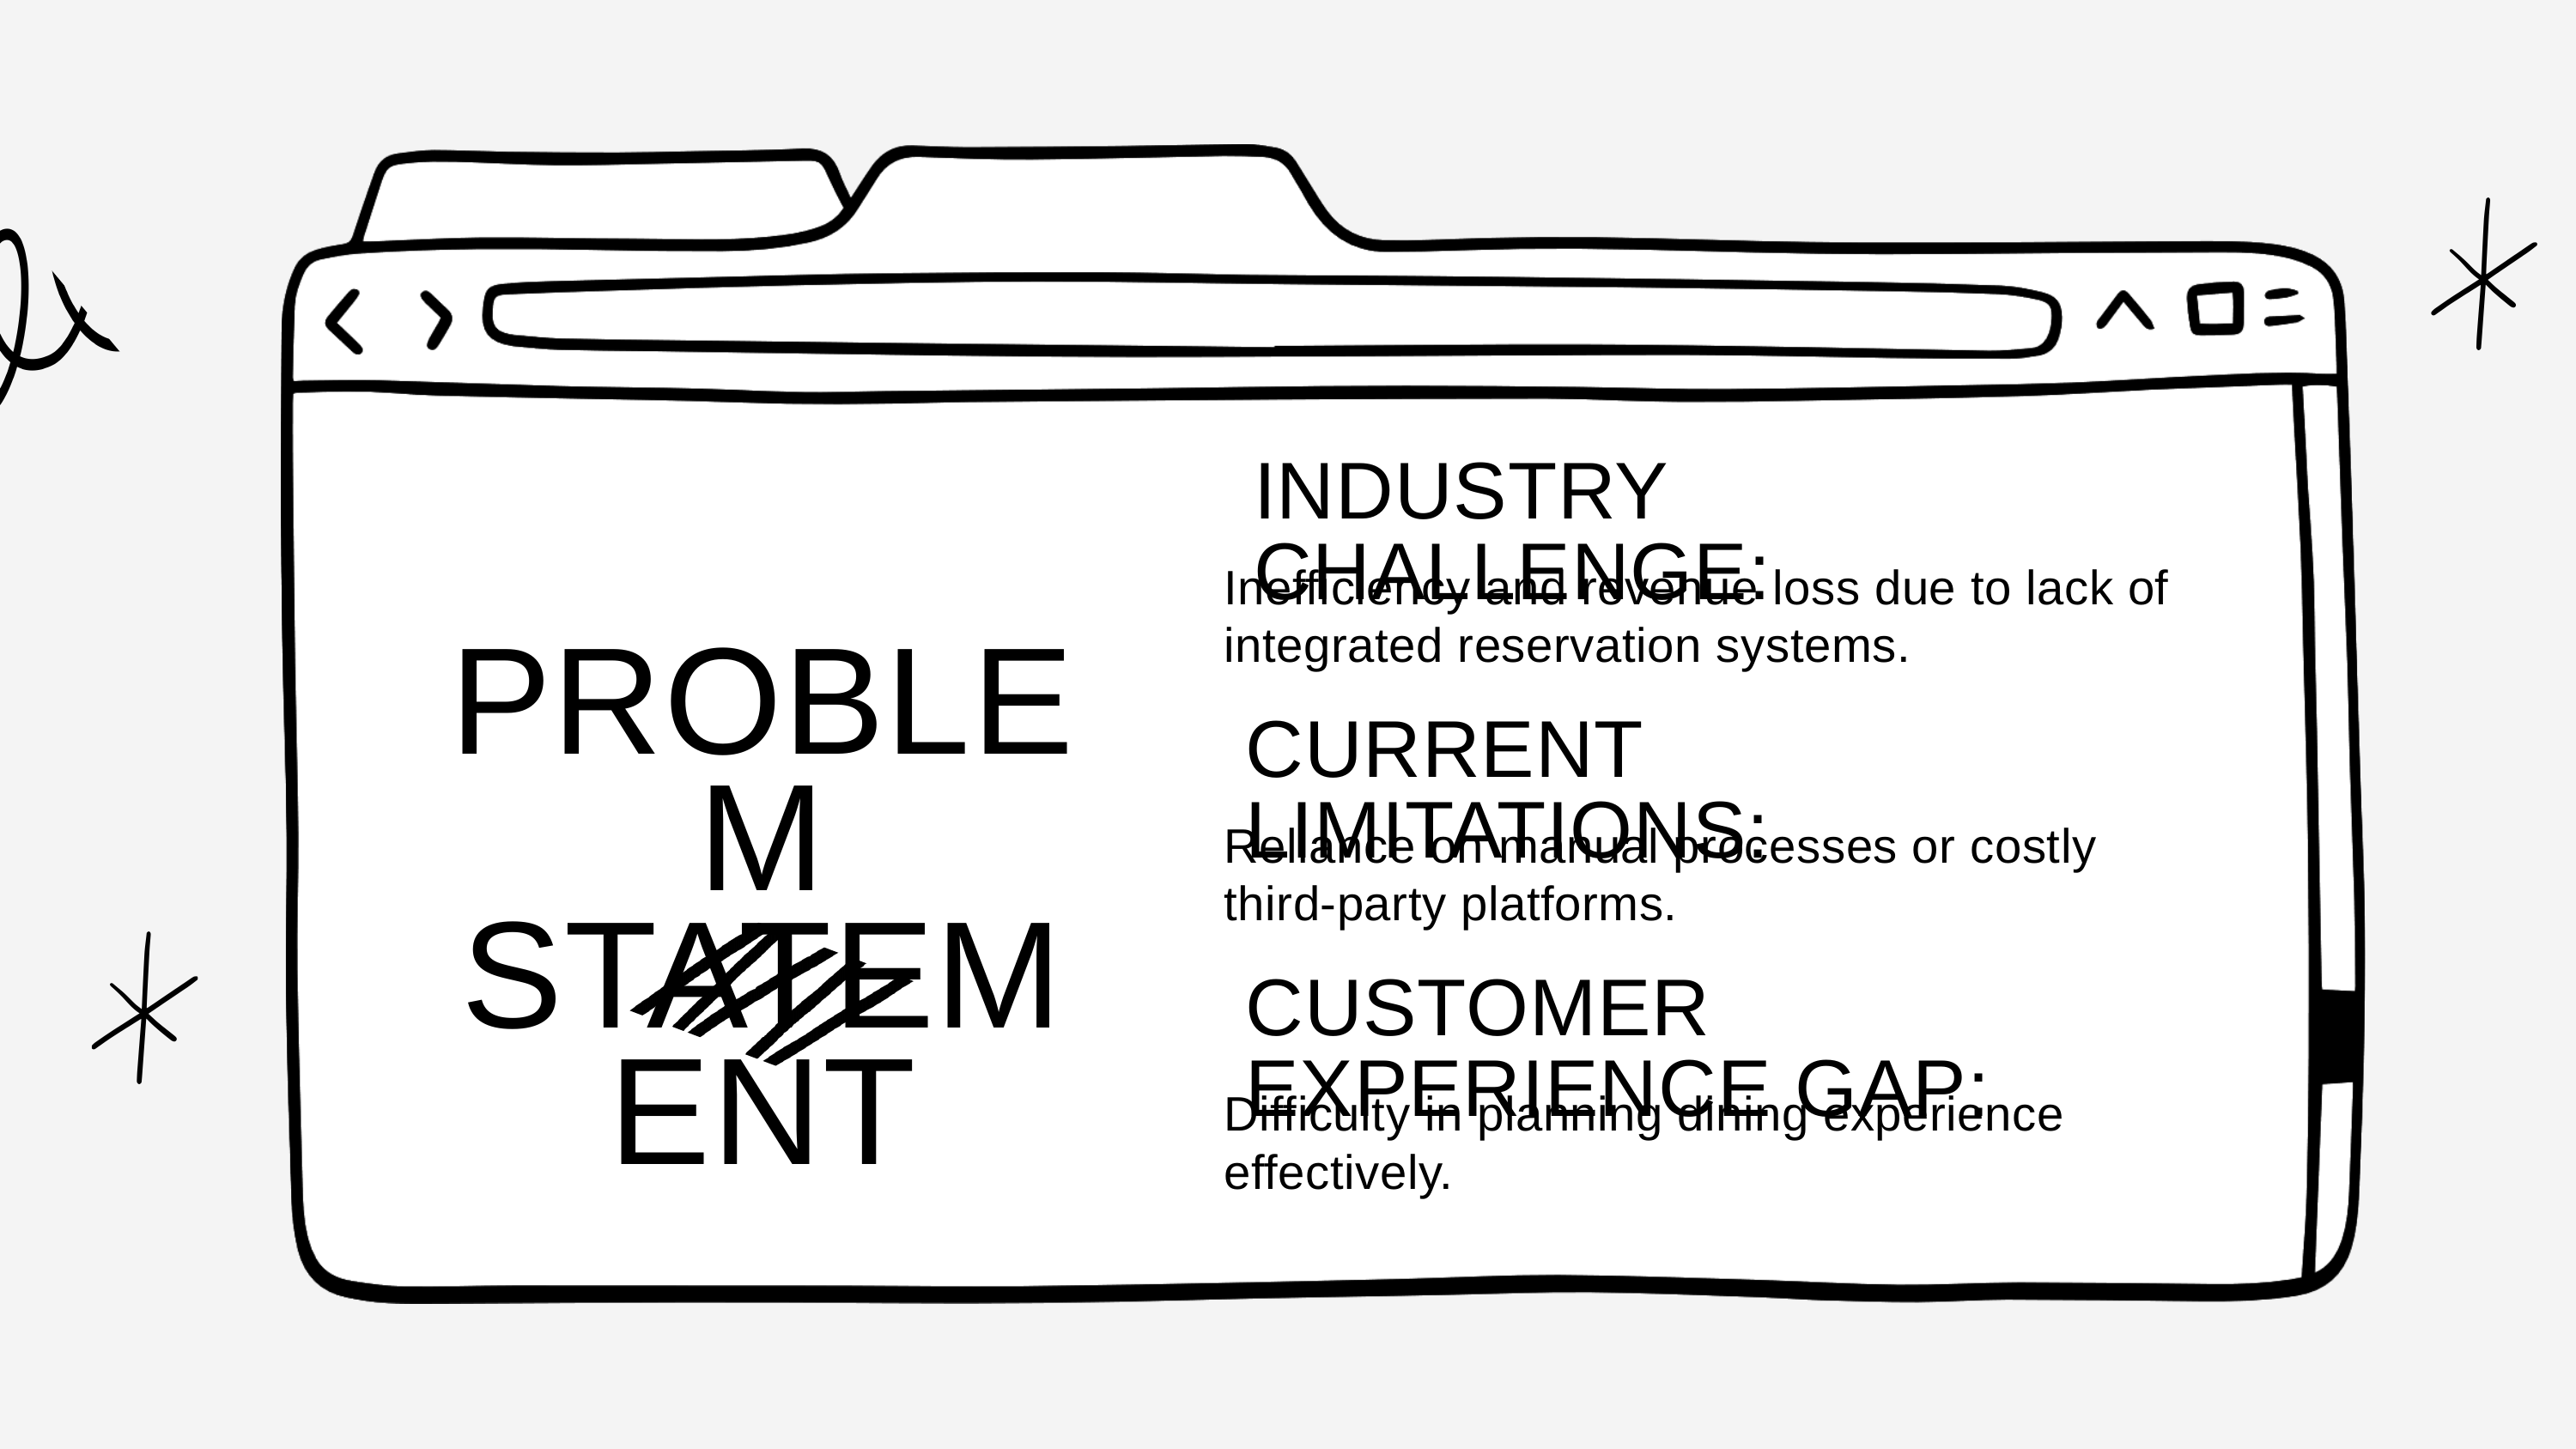

INDUSTRY CHALLENGE:
Inefficiency and revenue loss due to lack of integrated reservation systems.
PROBLEM STATEMENT
CURRENT LIMITATIONS:
Reliance on manual processes or costly third-party platforms.

CUSTOMER EXPERIENCE GAP:
Difficulty in planning dining experience effectively.